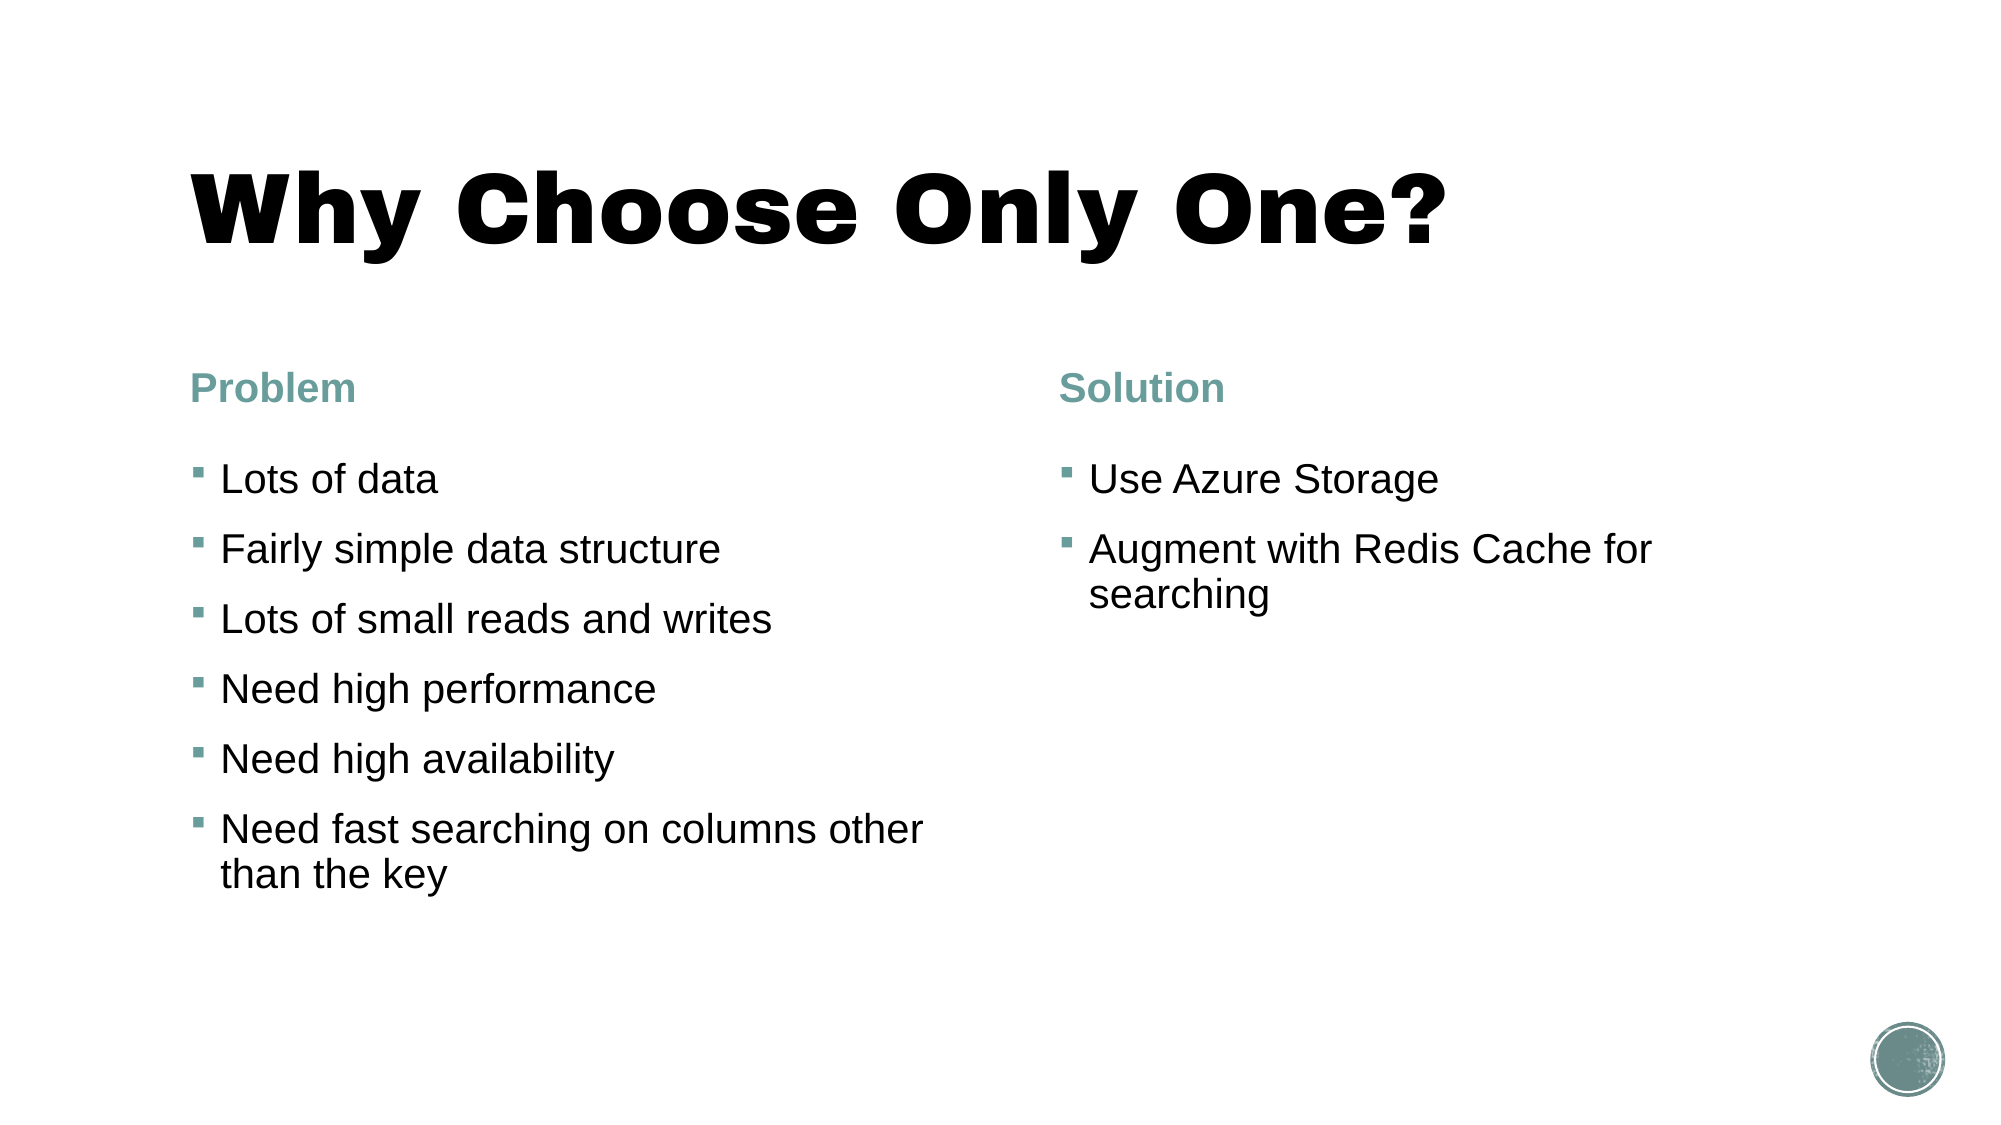

# Why Choose Only One?
Problem
Solution
Lots of data
Fairly simple data structure
Lots of small reads and writes
Need high performance
Need high availability
Need fast searching on columns other than the key
Use Azure Storage
Augment with Redis Cache for searching